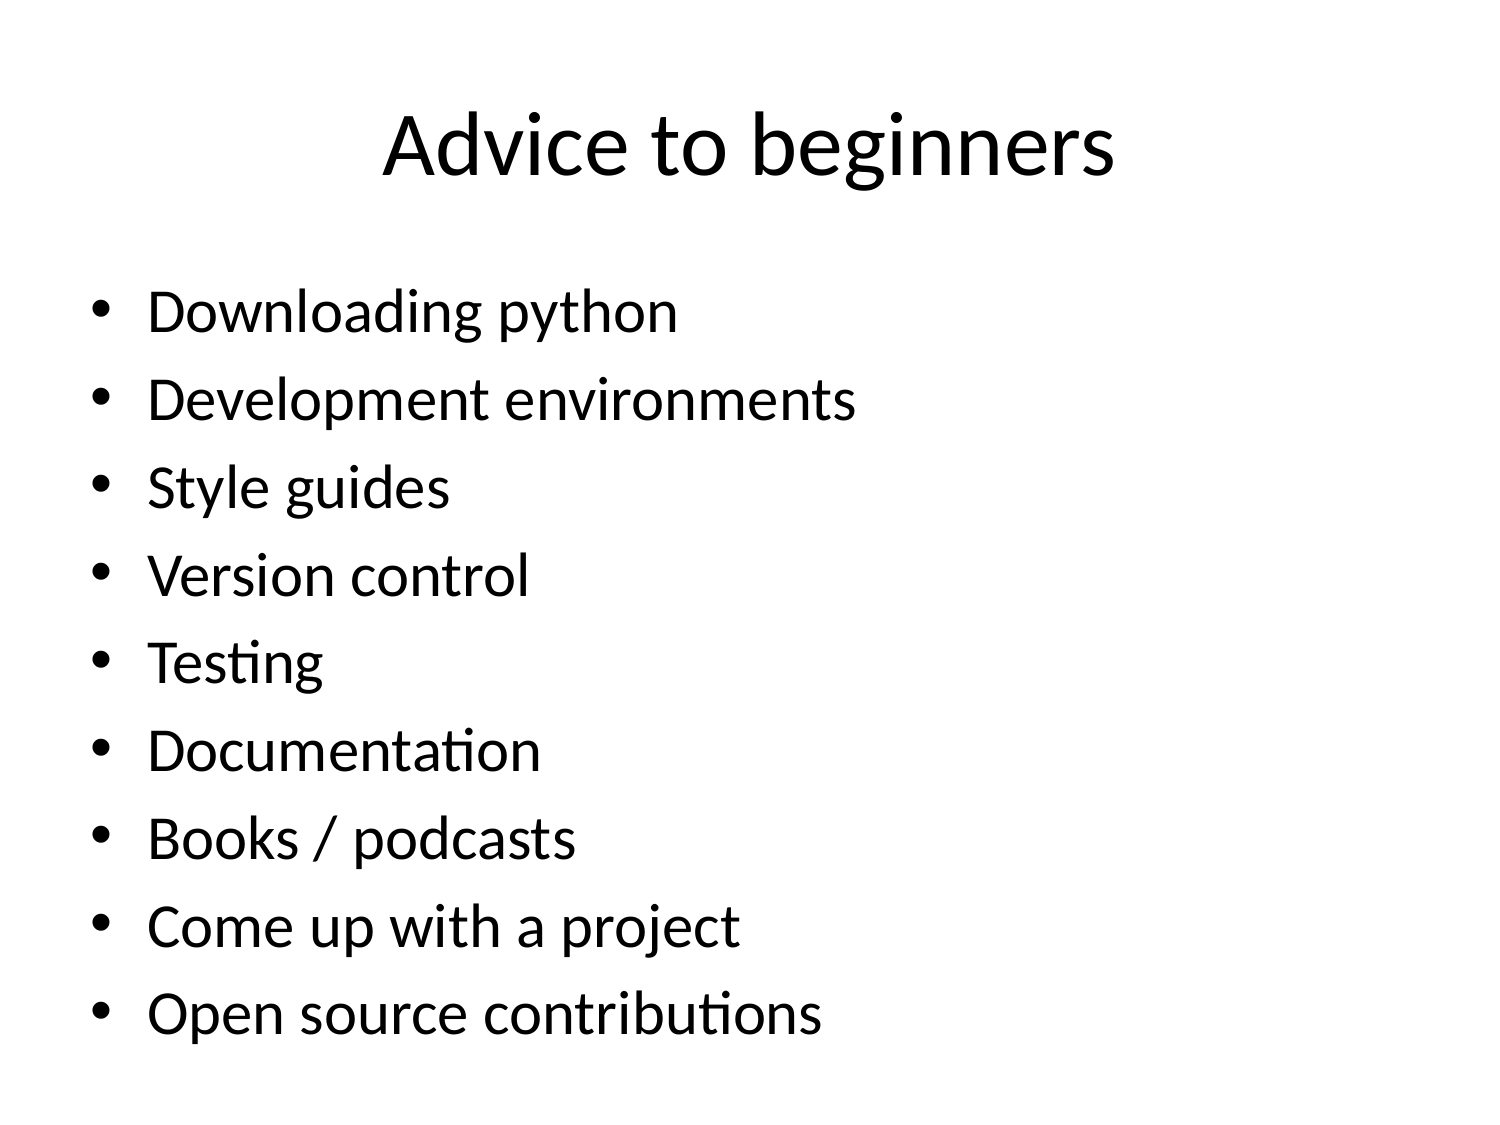

# Advice to beginners
Downloading python
Development environments
Style guides
Version control
Testing
Documentation
Books / podcasts
Come up with a project
Open source contributions